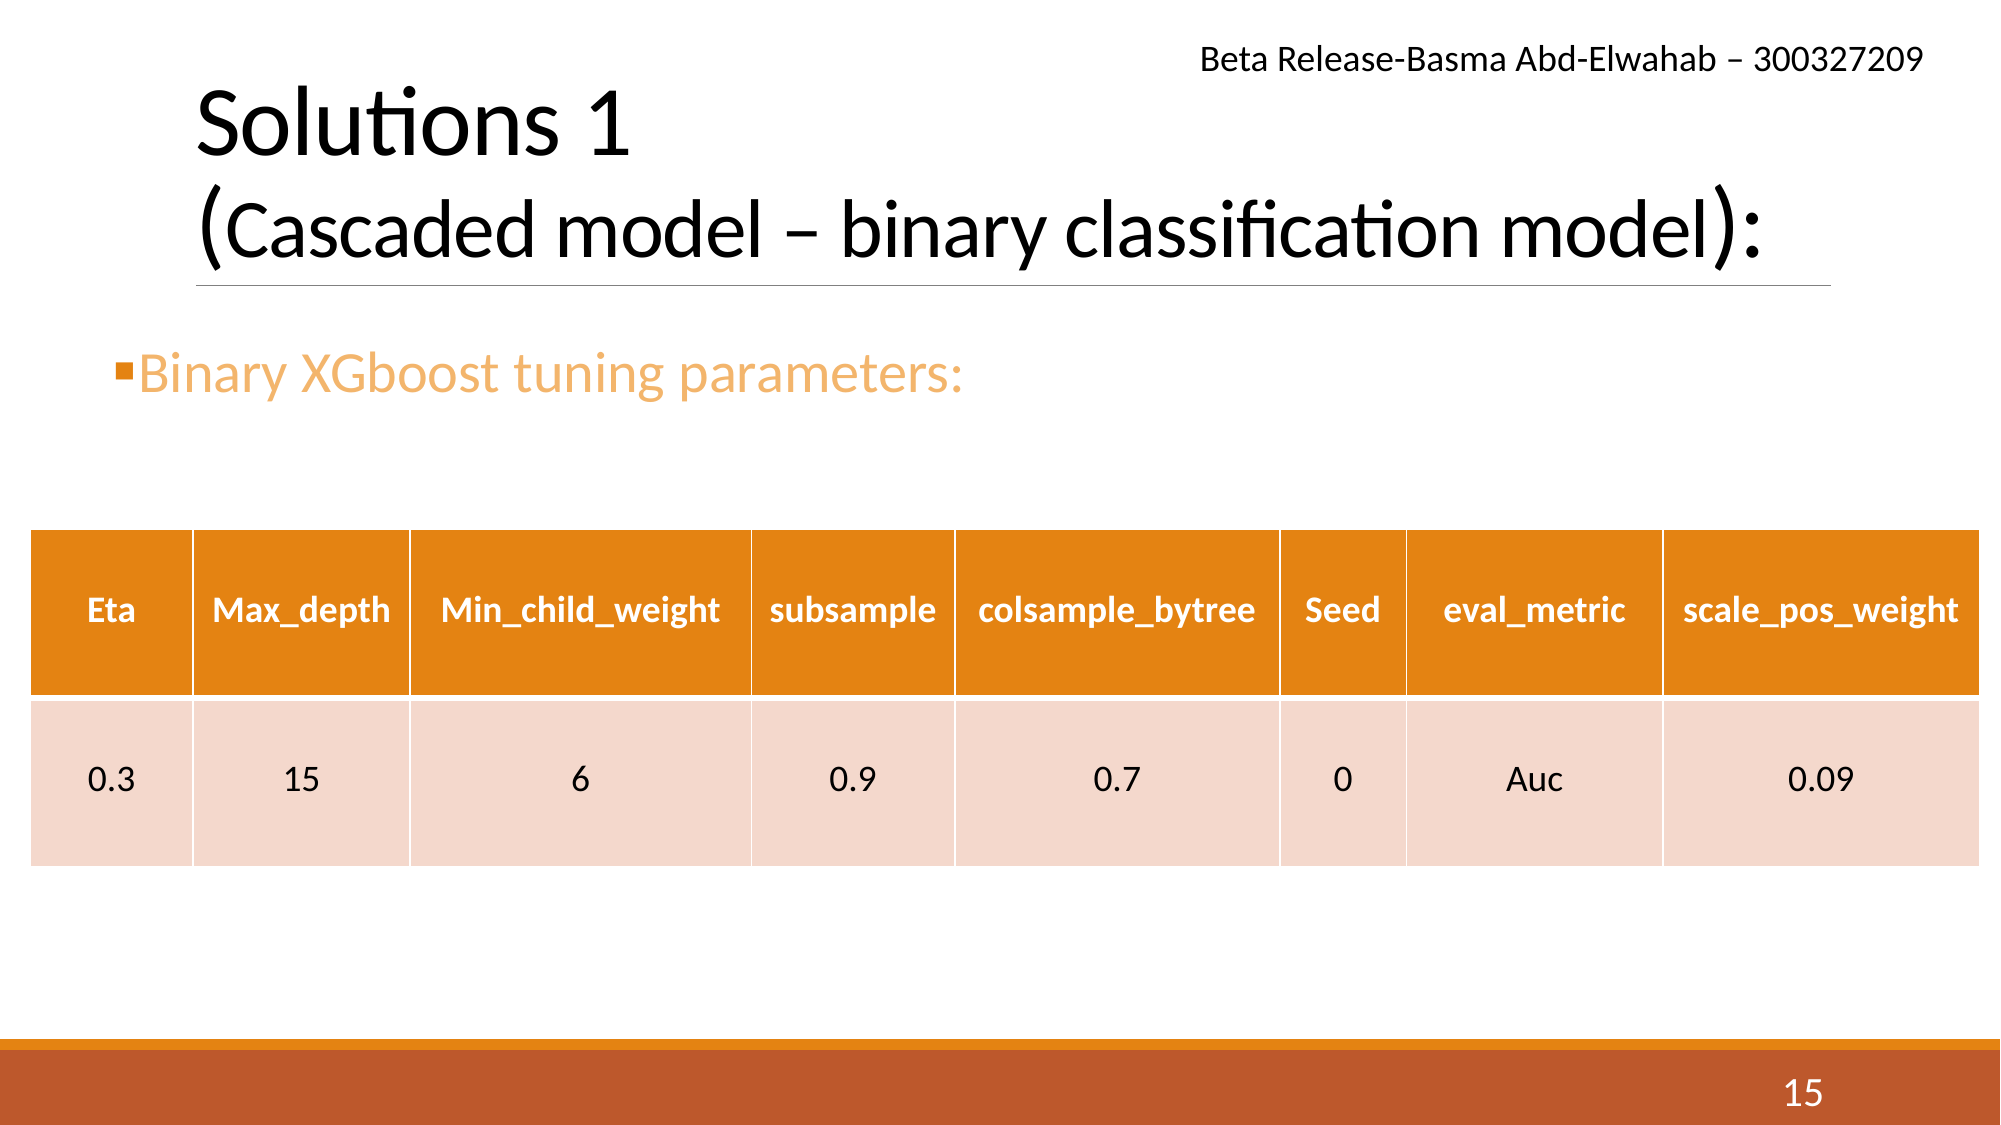

Beta Release-Basma Abd-Elwahab – 300327209

# Solutions 1 (Cascaded model – binary classification model):
Binary XGboost tuning parameters:
| Eta | Max\_depth | Min\_child\_weight | subsample | colsample\_bytree | Seed | eval\_metric | scale\_pos\_weight |
| --- | --- | --- | --- | --- | --- | --- | --- |
| 0.3 | 15 | 6 | 0.9 | 0.7 | 0 | Auc | 0.09 |
15